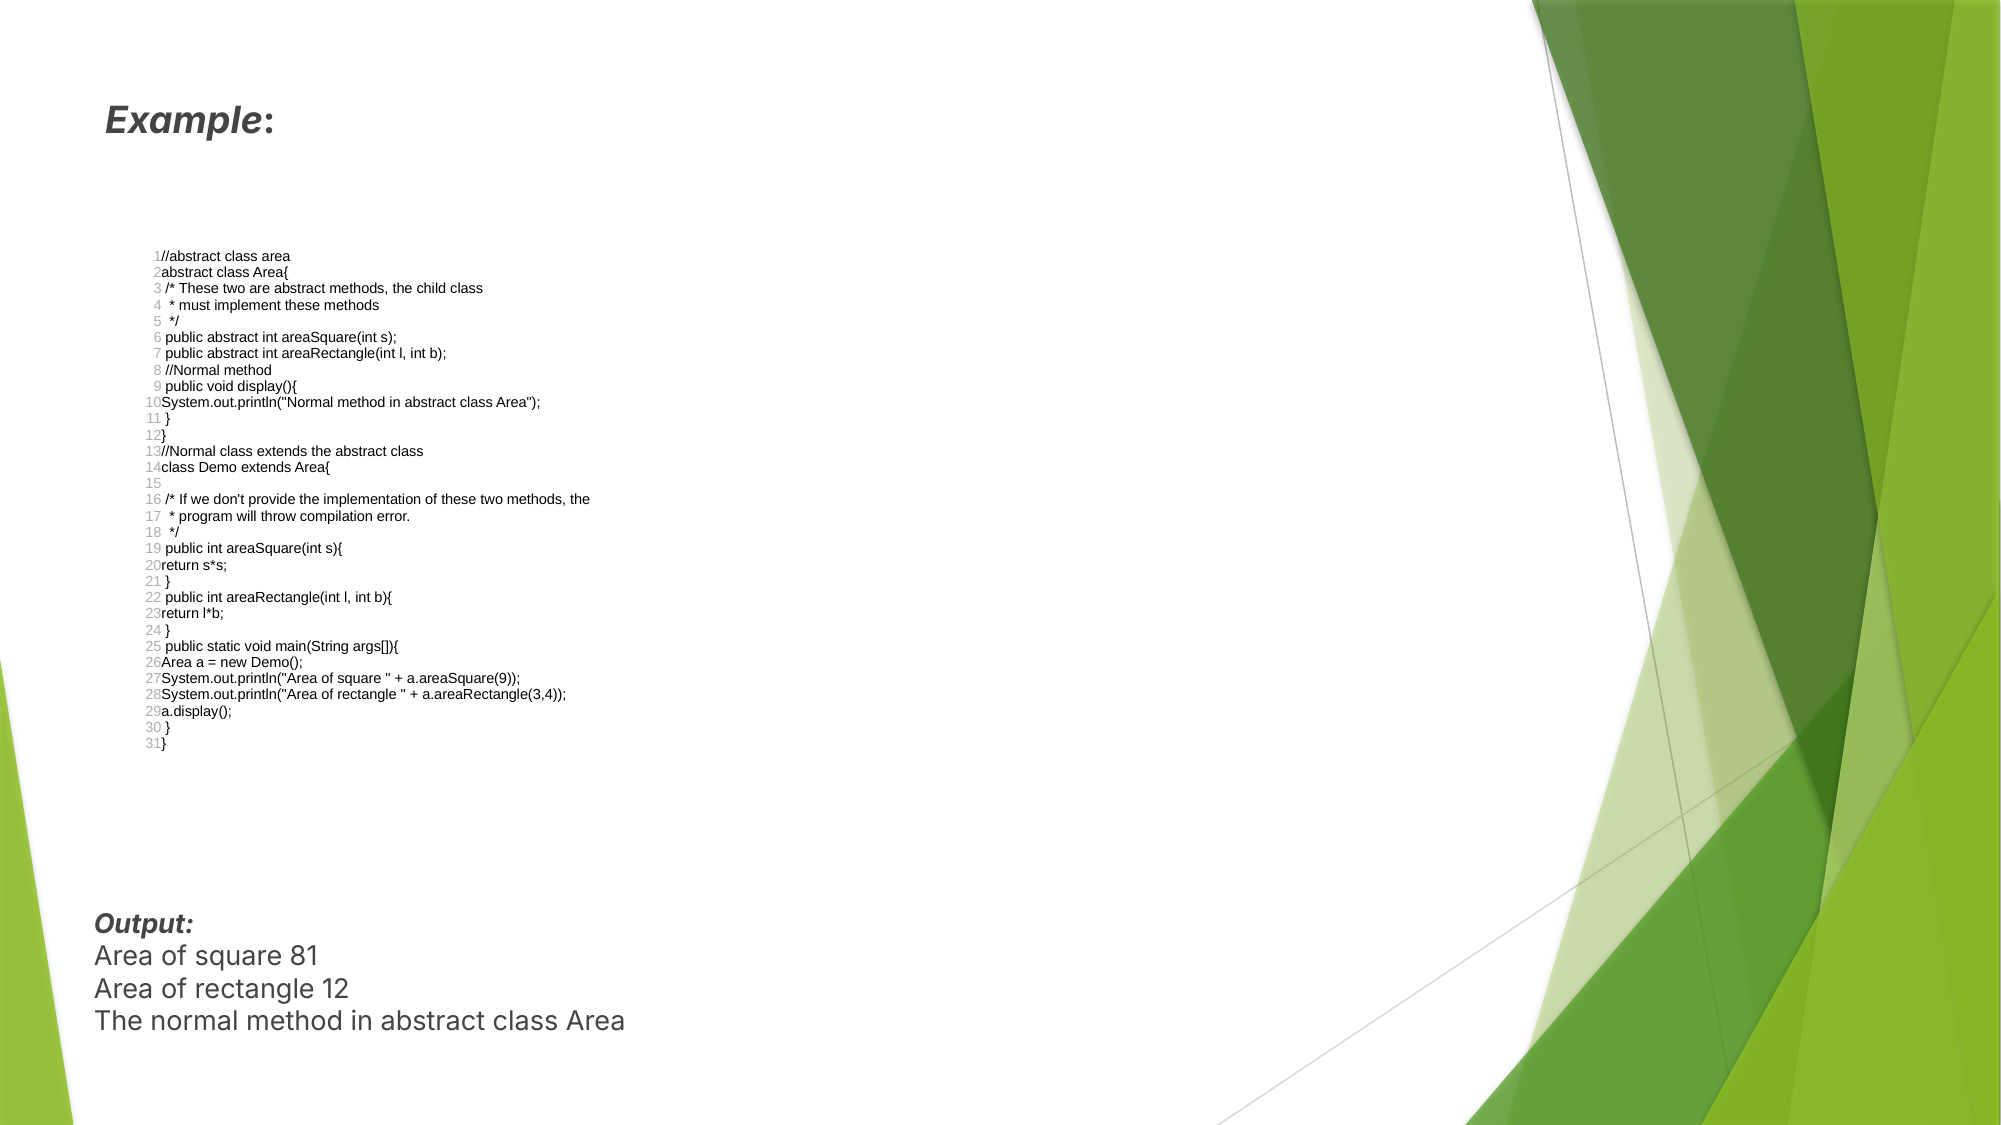

Example:
| 1 2 3 4 5 6 7 8 9 10 11 12 13 14 15 16 17 18 19 20 21 22 23 24 25 26 27 28 29 30 31 | //abstract class area abstract class Area{  /\* These two are abstract methods, the child class   \* must implement these methods   \*/  public abstract int areaSquare(int s);  public abstract int areaRectangle(int l, int b);  //Normal method  public void display(){ System.out.println("Normal method in abstract class Area");  } } //Normal class extends the abstract class class Demo extends Area{    /\* If we don't provide the implementation of these two methods, the   \* program will throw compilation error.   \*/  public int areaSquare(int s){ return s\*s;  }  public int areaRectangle(int l, int b){ return l\*b;  }  public static void main(String args[]){ Area a = new Demo(); System.out.println("Area of square " + a.areaSquare(9)); System.out.println("Area of rectangle " + a.areaRectangle(3,4)); a.display();  } } |
| --- | --- |
Output:
Area of square 81
Area of rectangle 12
The normal method in abstract class Area